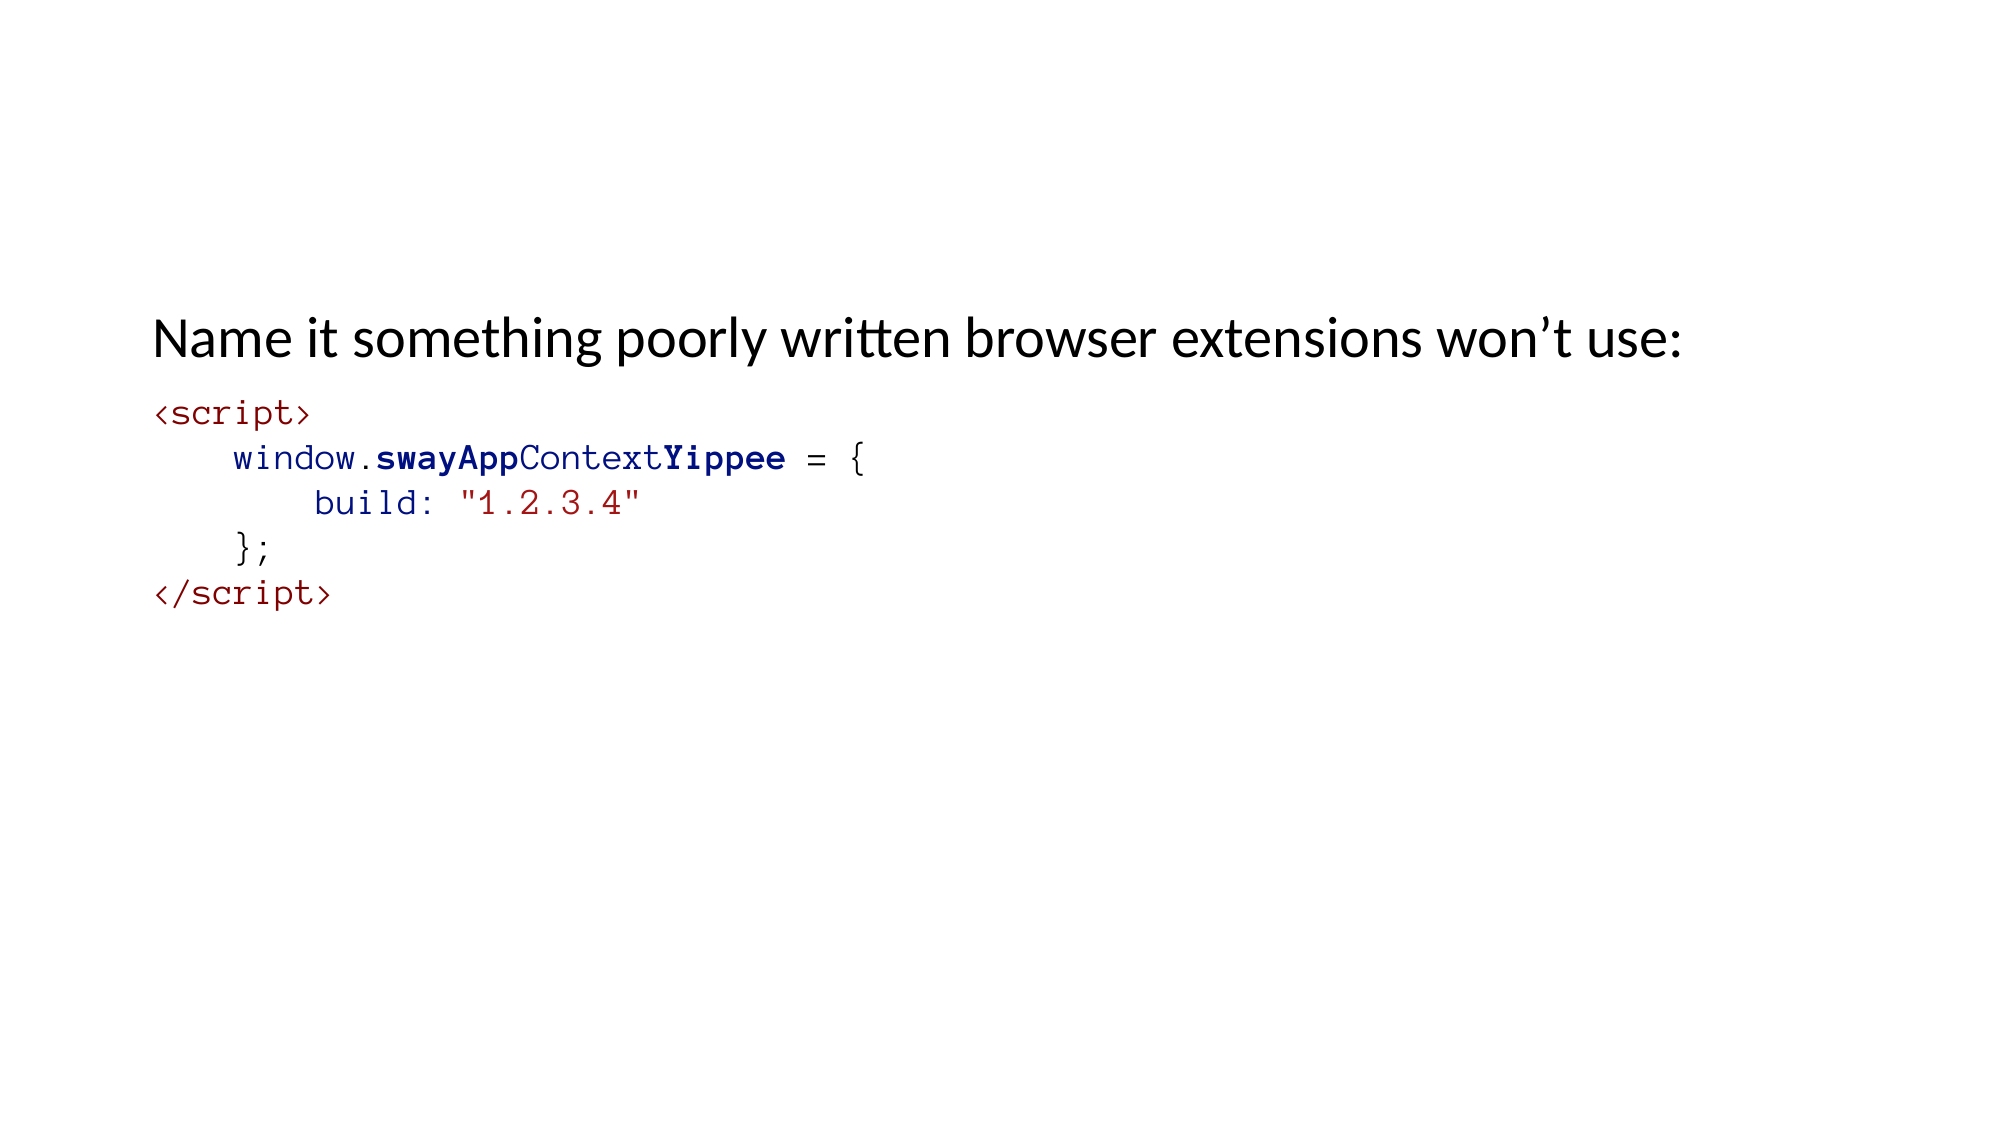

#
Name it something poorly written browser extensions won’t use:
<script>
    window.swayAppContextYippee = {
        build: "1.2.3.4"
    };
</script>